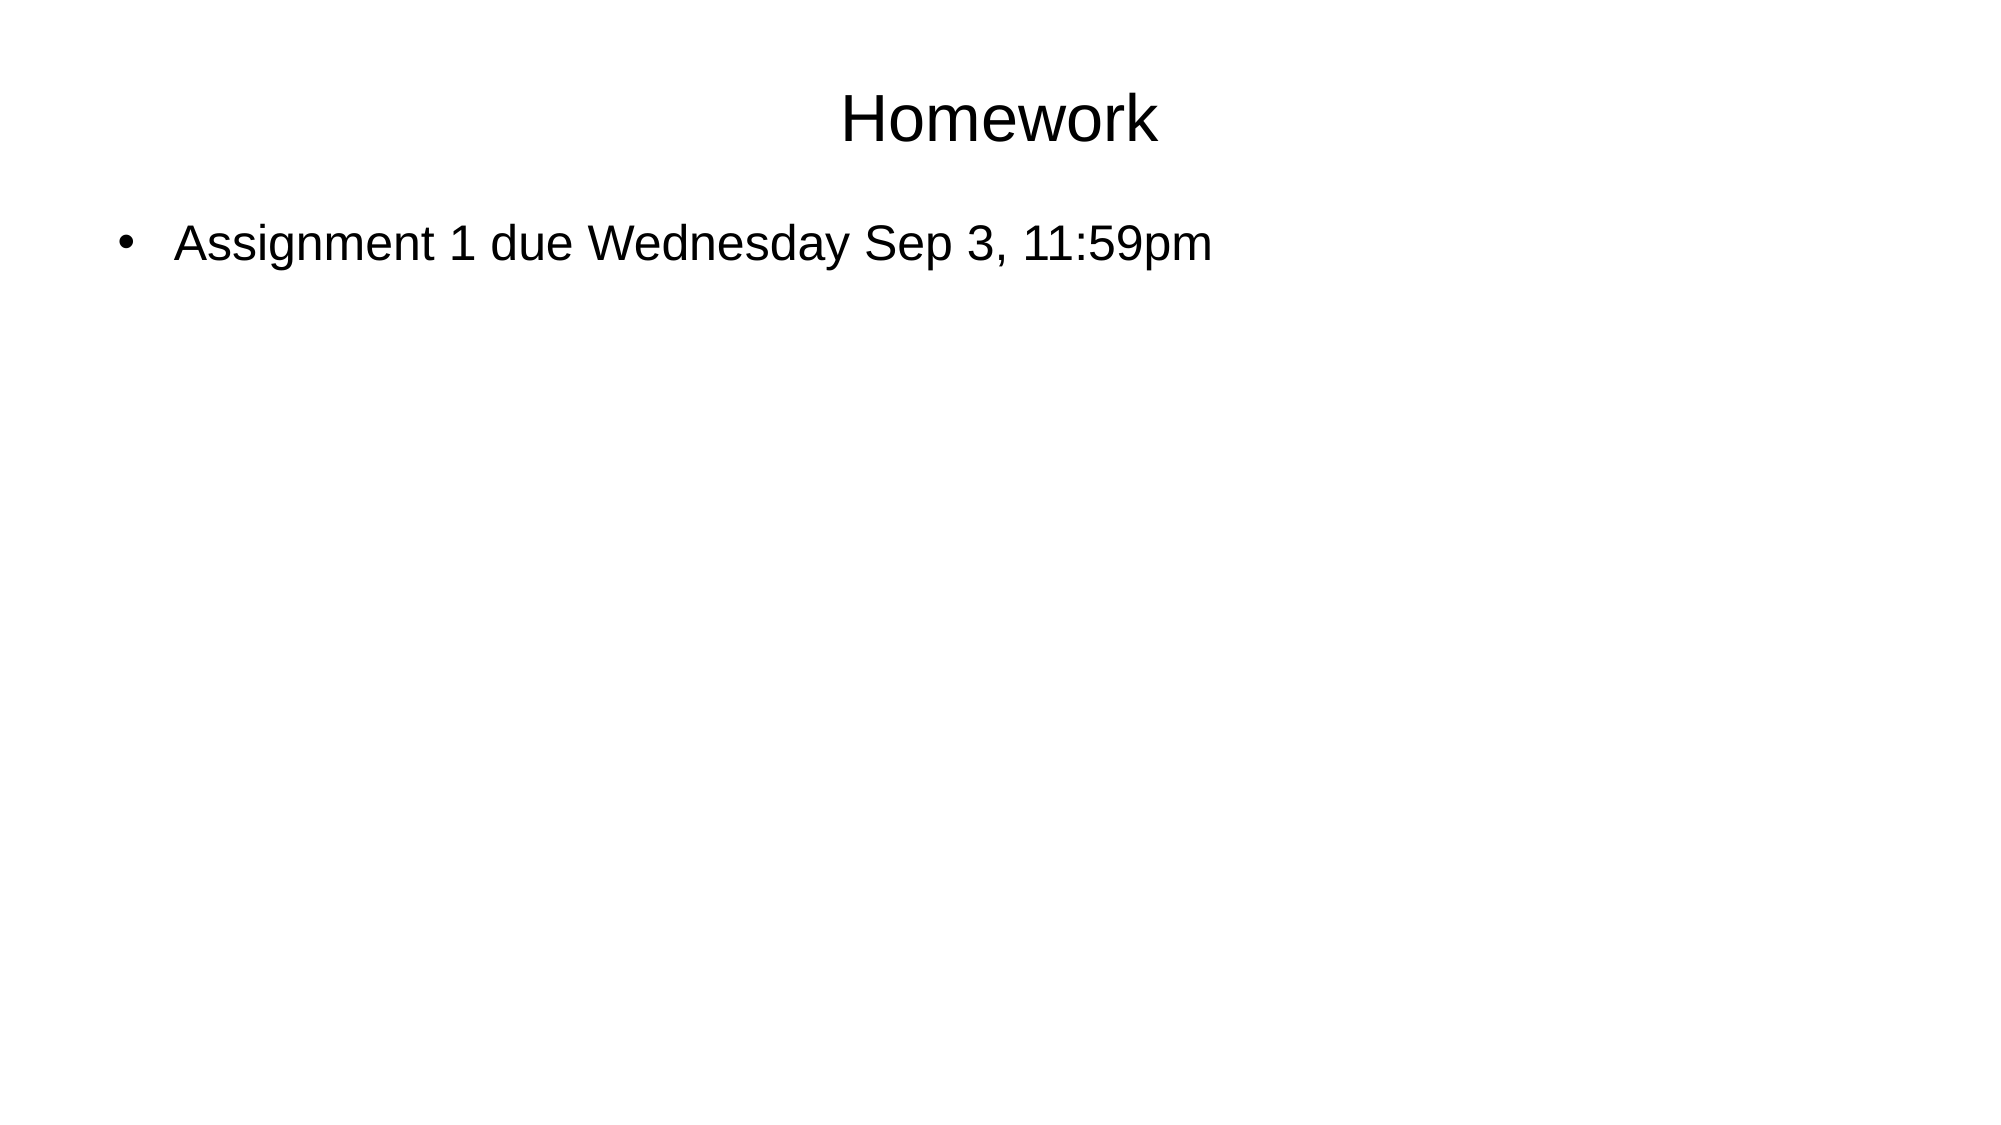

Homework
Assignment 1 due Wednesday Sep 3, 11:59pm